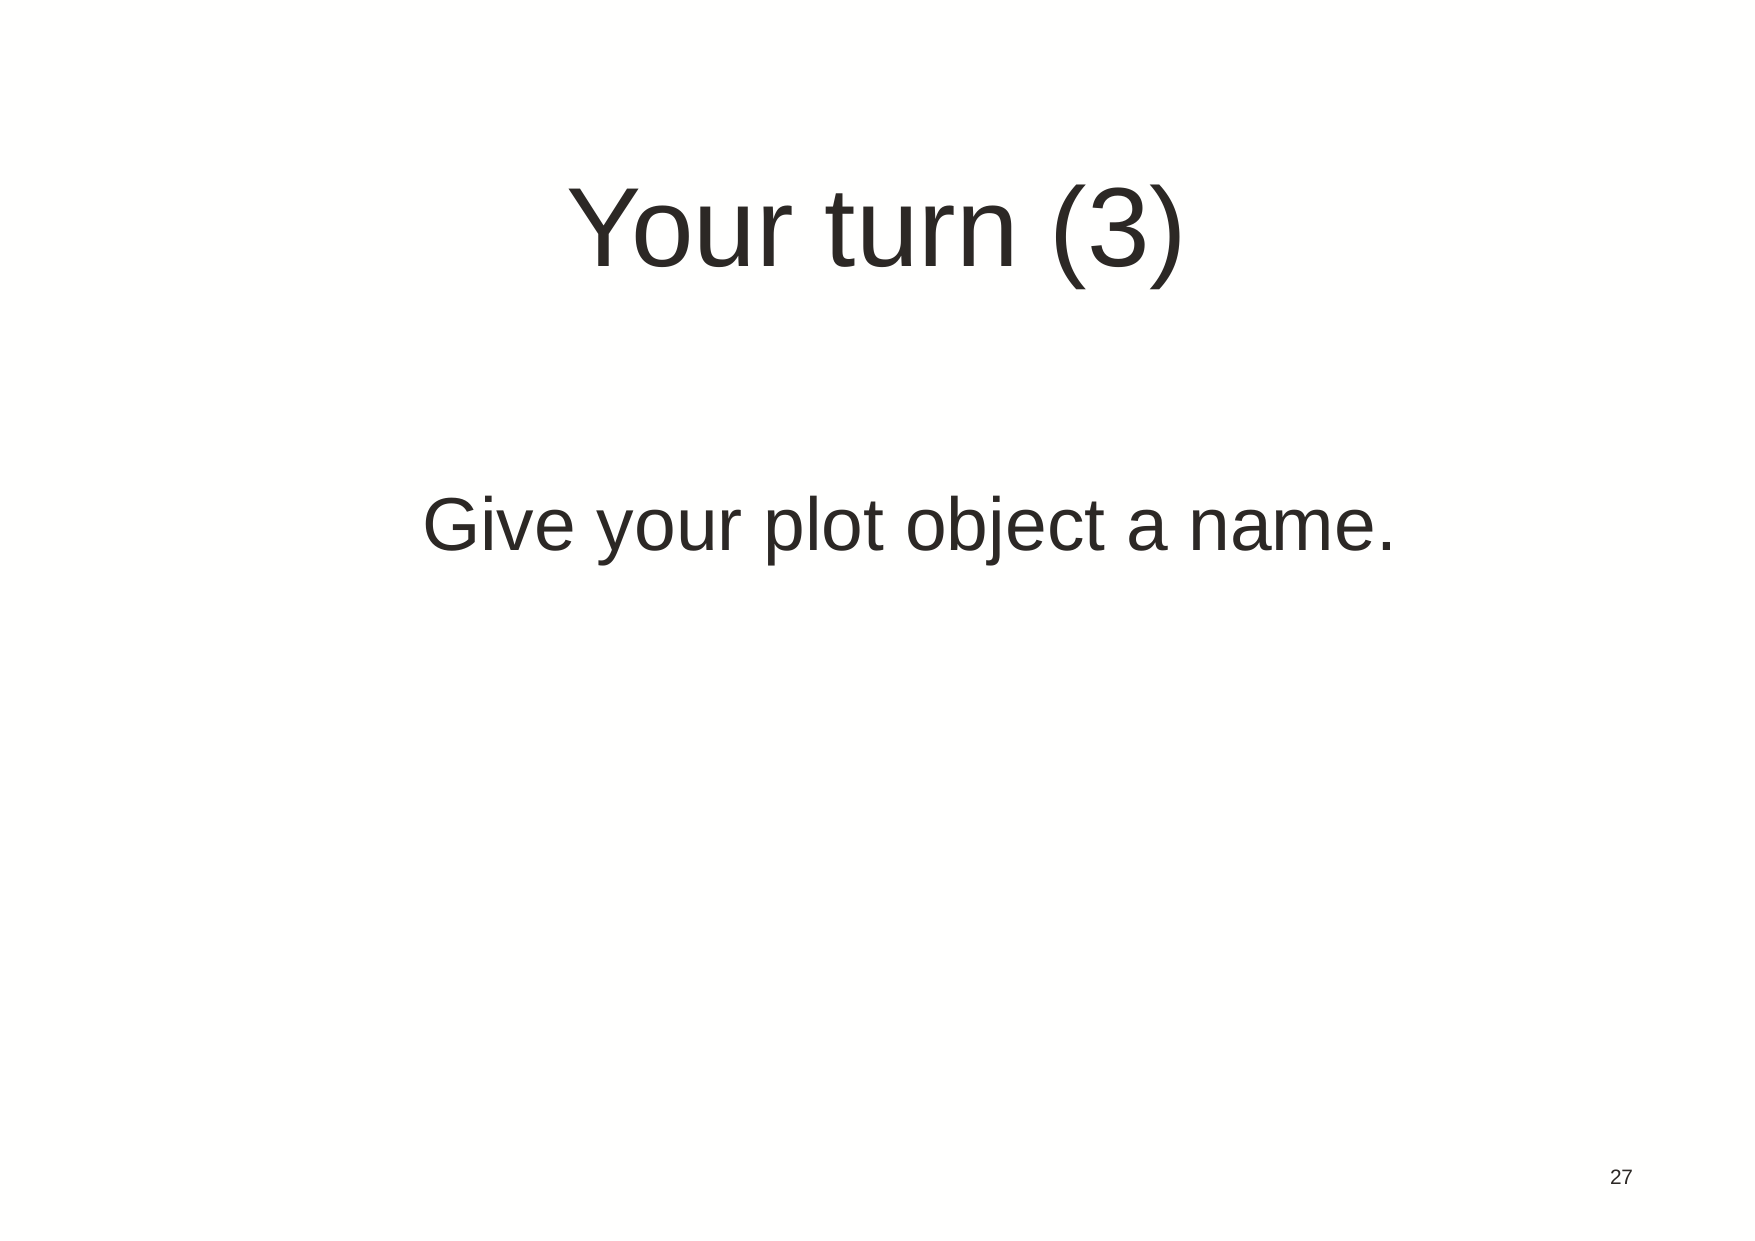

# Your turn (3)

Give your plot object a name.
27